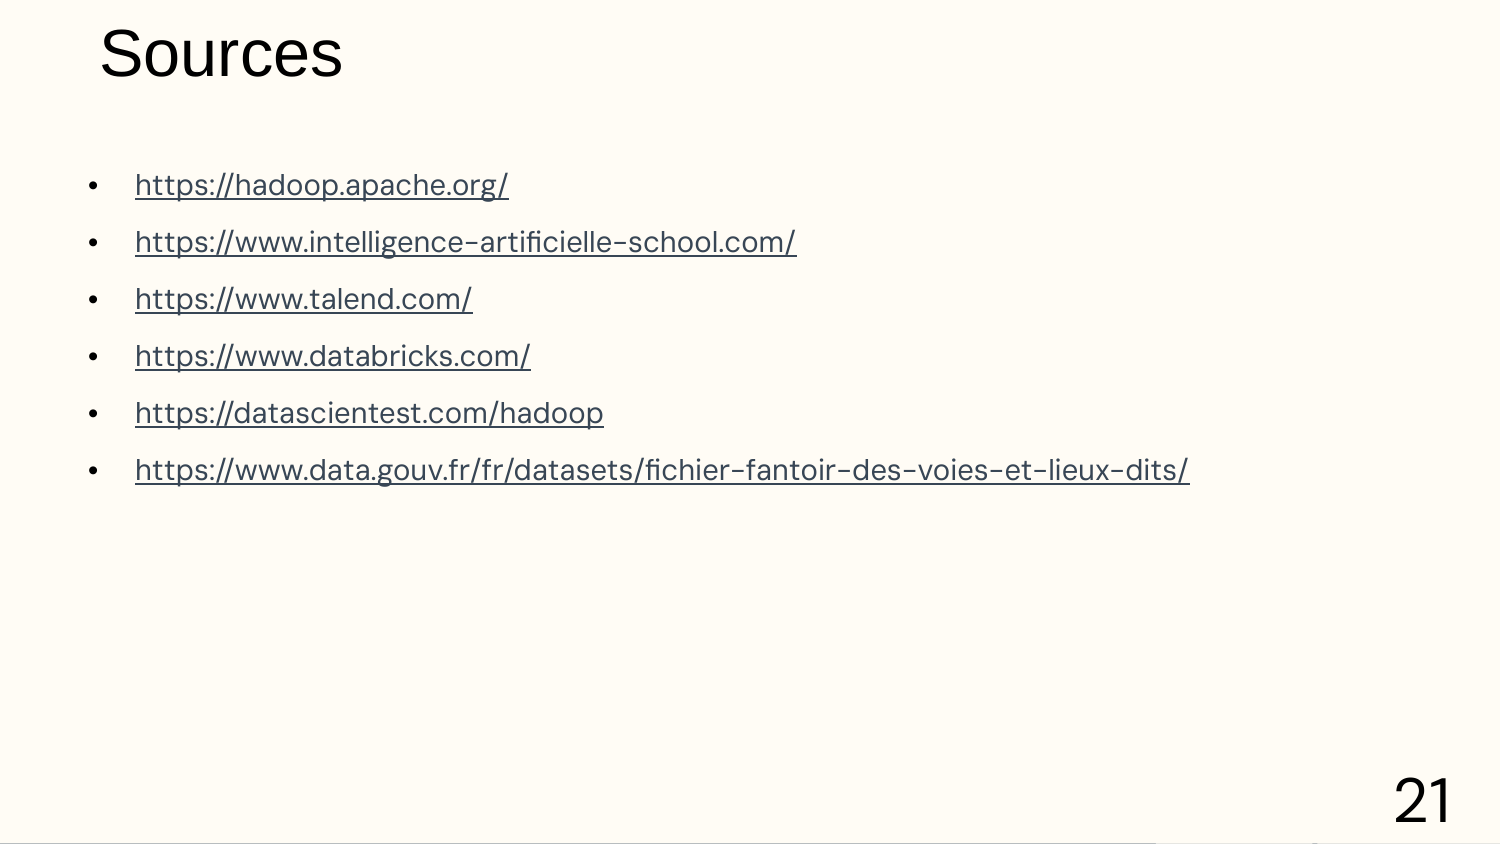

Sources
https://hadoop.apache.org/
https://www.intelligence-artificielle-school.com/
https://www.talend.com/
https://www.databricks.com/
https://datascientest.com/hadoop
https://www.data.gouv.fr/fr/datasets/fichier-fantoir-des-voies-et-lieux-dits/

21